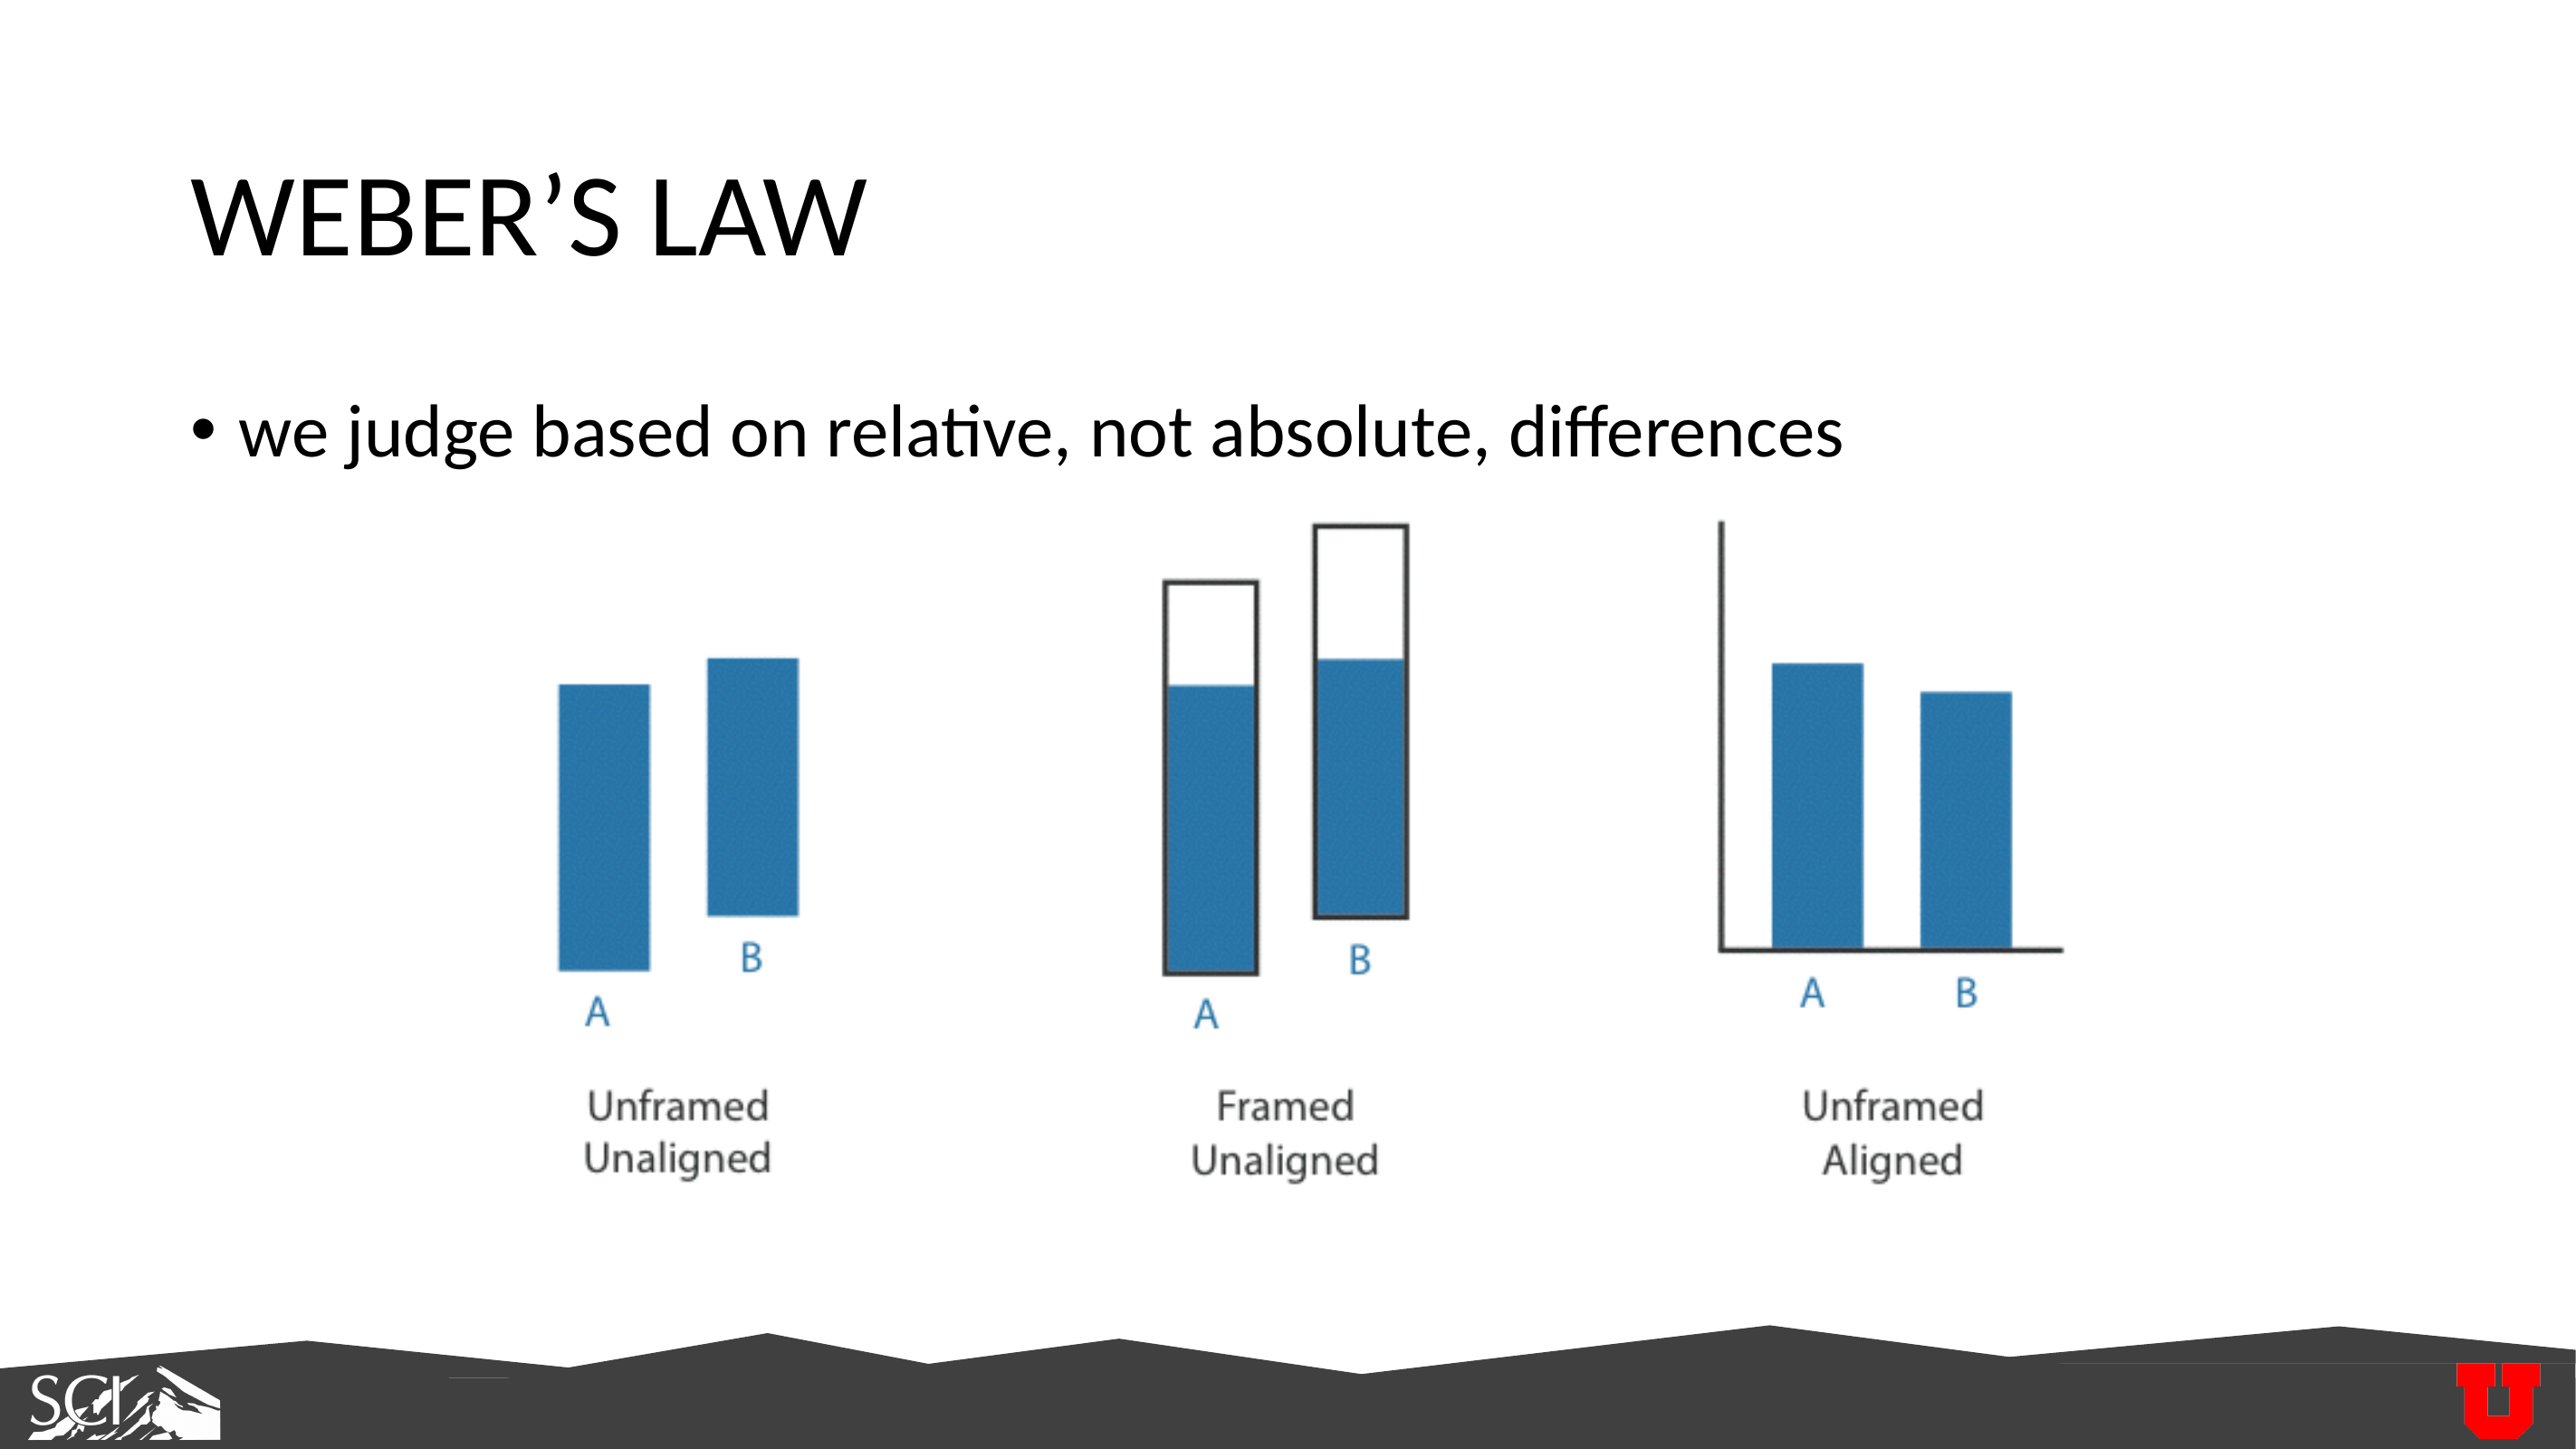

# WEBER’S LAW
we judge based on relative, not absolute, differences